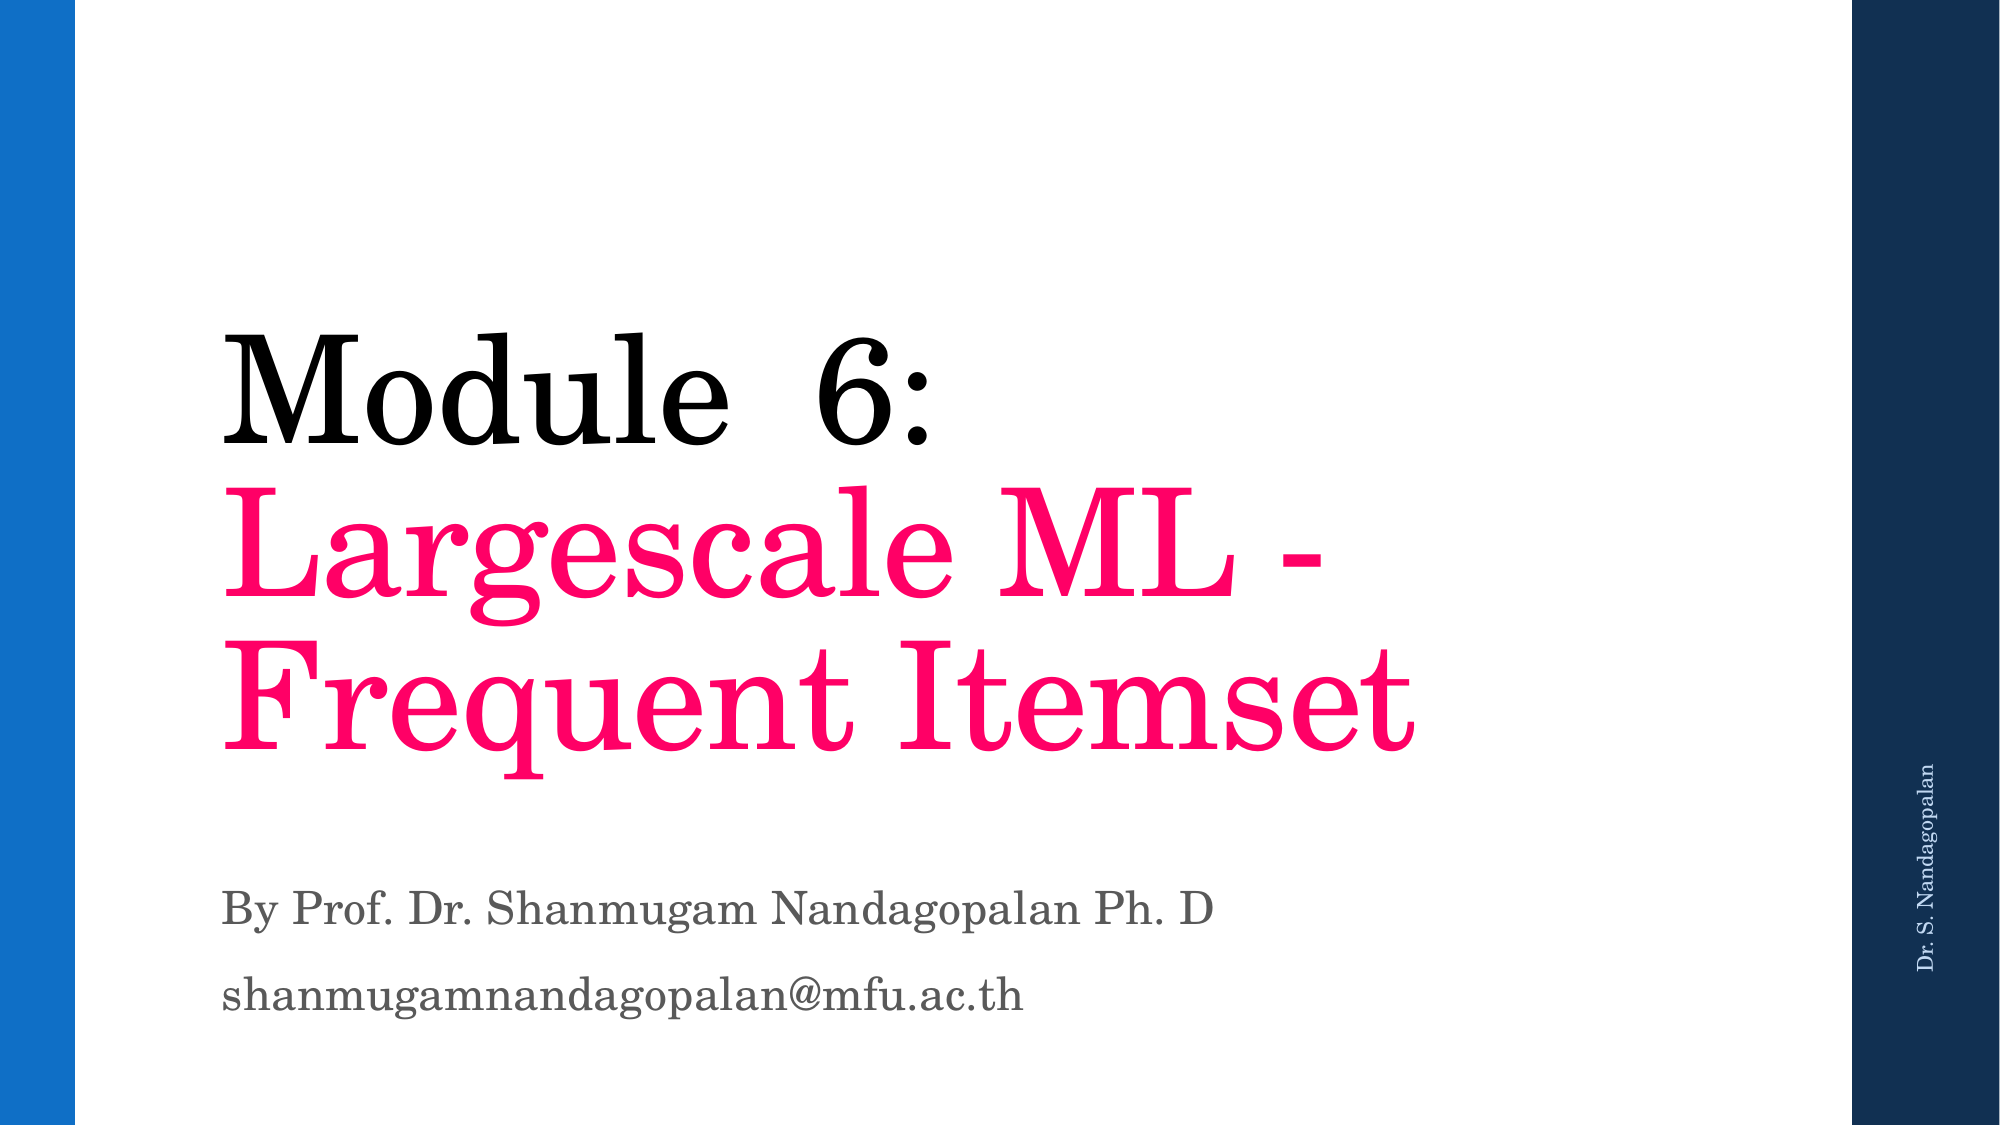

# Module  6: Largescale ML - Frequent Itemset
Dr. S. Nandagopalan

By Prof. Dr. Shanmugam Nandagopalan Ph. D
shanmugamnandagopalan@mfu.ac.th